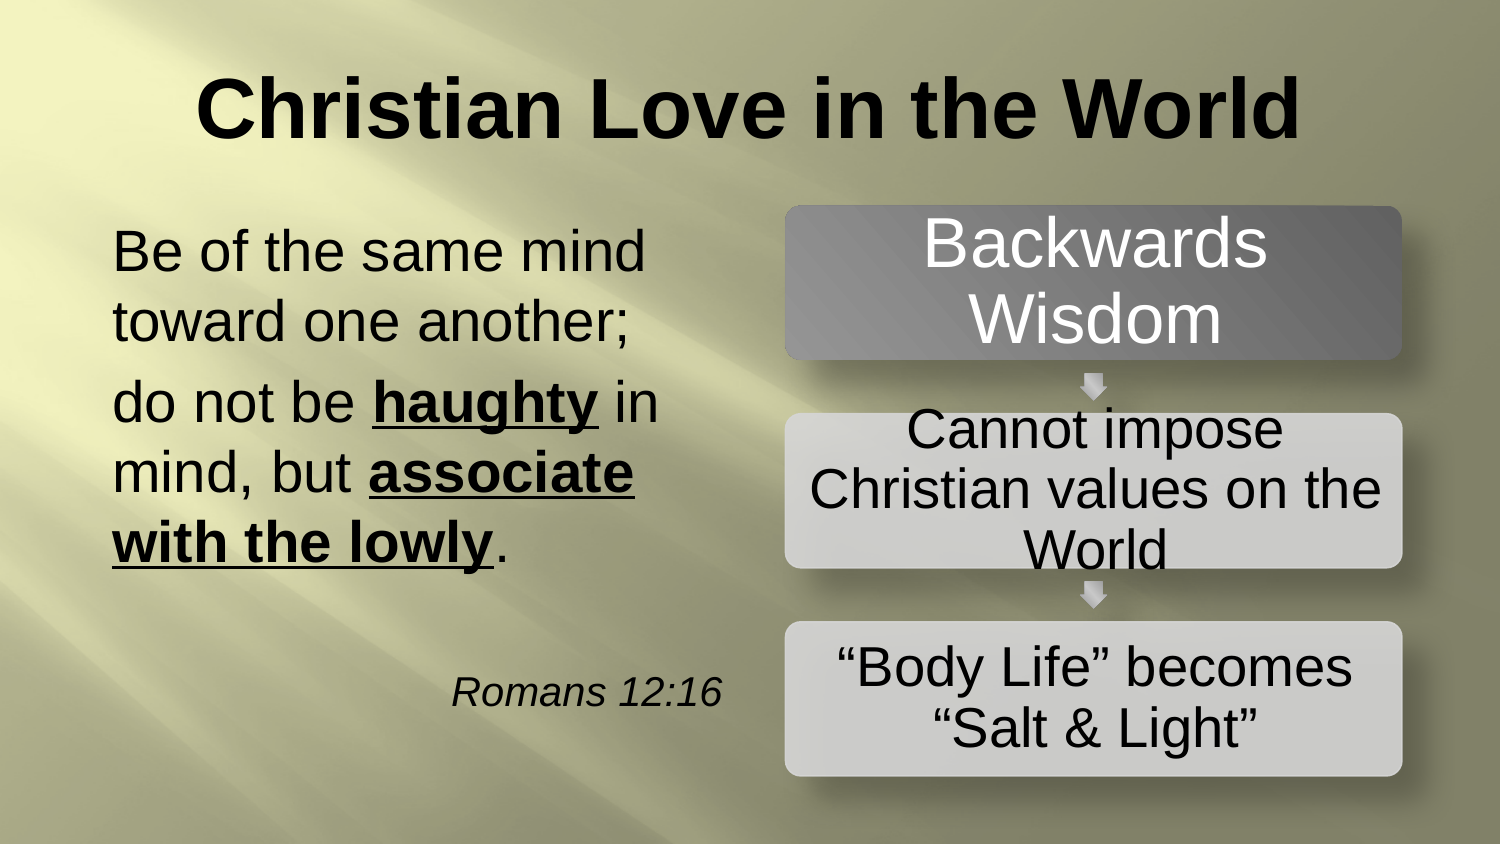

# Christian Love in the World
Be of the same mind toward one another;
do not be haughty in mind, but associate with the lowly.

Romans 12:16
Backwards Wisdom
Cannot impose Christian values on the World
“Body Life” becomes “Salt & Light”